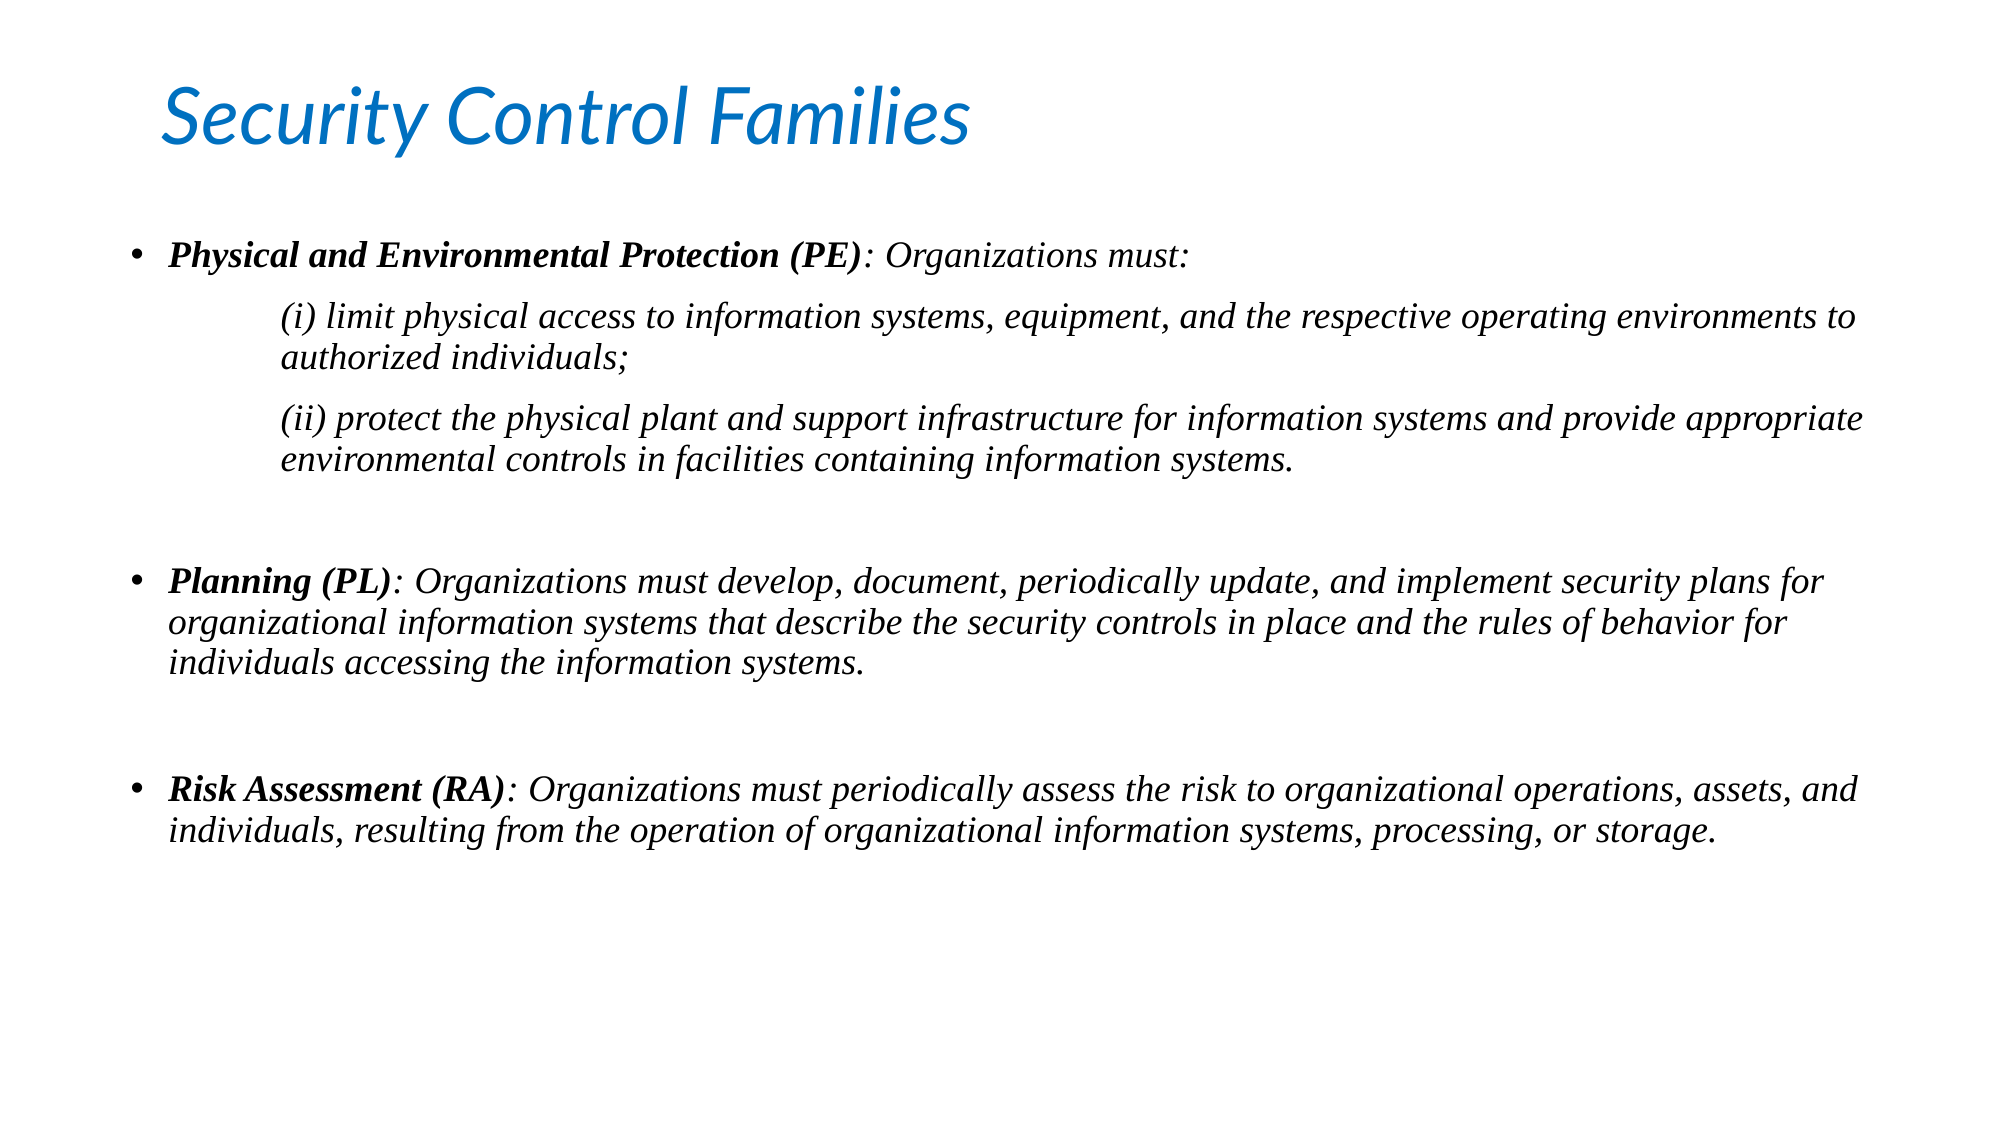

# Security Control Families
Physical and Environmental Protection (PE): Organizations must:
	(i) limit physical access to information systems, equipment, and the respective operating environments to 	authorized individuals;
	(ii) protect the physical plant and support infrastructure for information systems and provide appropriate 	environmental controls in facilities containing information systems.

Planning (PL): Organizations must develop, document, periodically update, and implement security plans for organizational information systems that describe the security controls in place and the rules of behavior for individuals accessing the information systems.

Risk Assessment (RA): Organizations must periodically assess the risk to organizational operations, assets, and individuals, resulting from the operation of organizational information systems, processing, or storage.